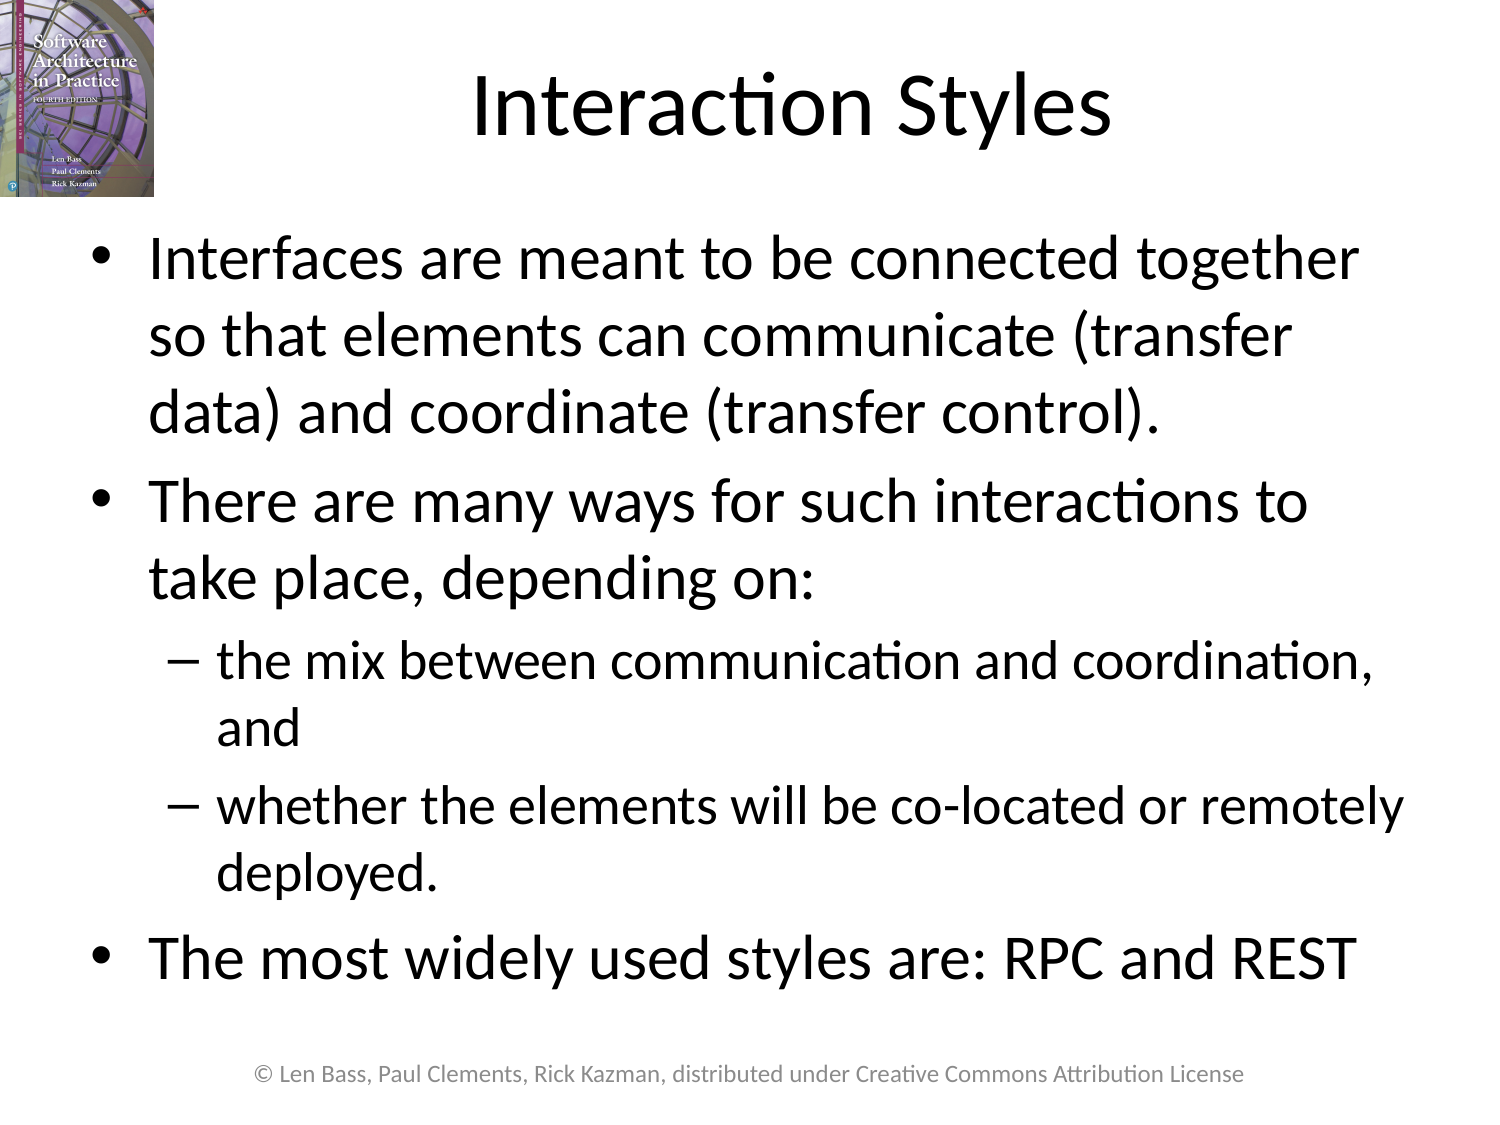

# Interaction Styles
Interfaces are meant to be connected together so that elements can communicate (transfer data) and coordinate (transfer control).
There are many ways for such interactions to take place, depending on:
the mix between communication and coordination, and
whether the elements will be co-located or remotely deployed.
The most widely used styles are: RPC and REST

© Len Bass, Paul Clements, Rick Kazman, distributed under Creative Commons Attribution License